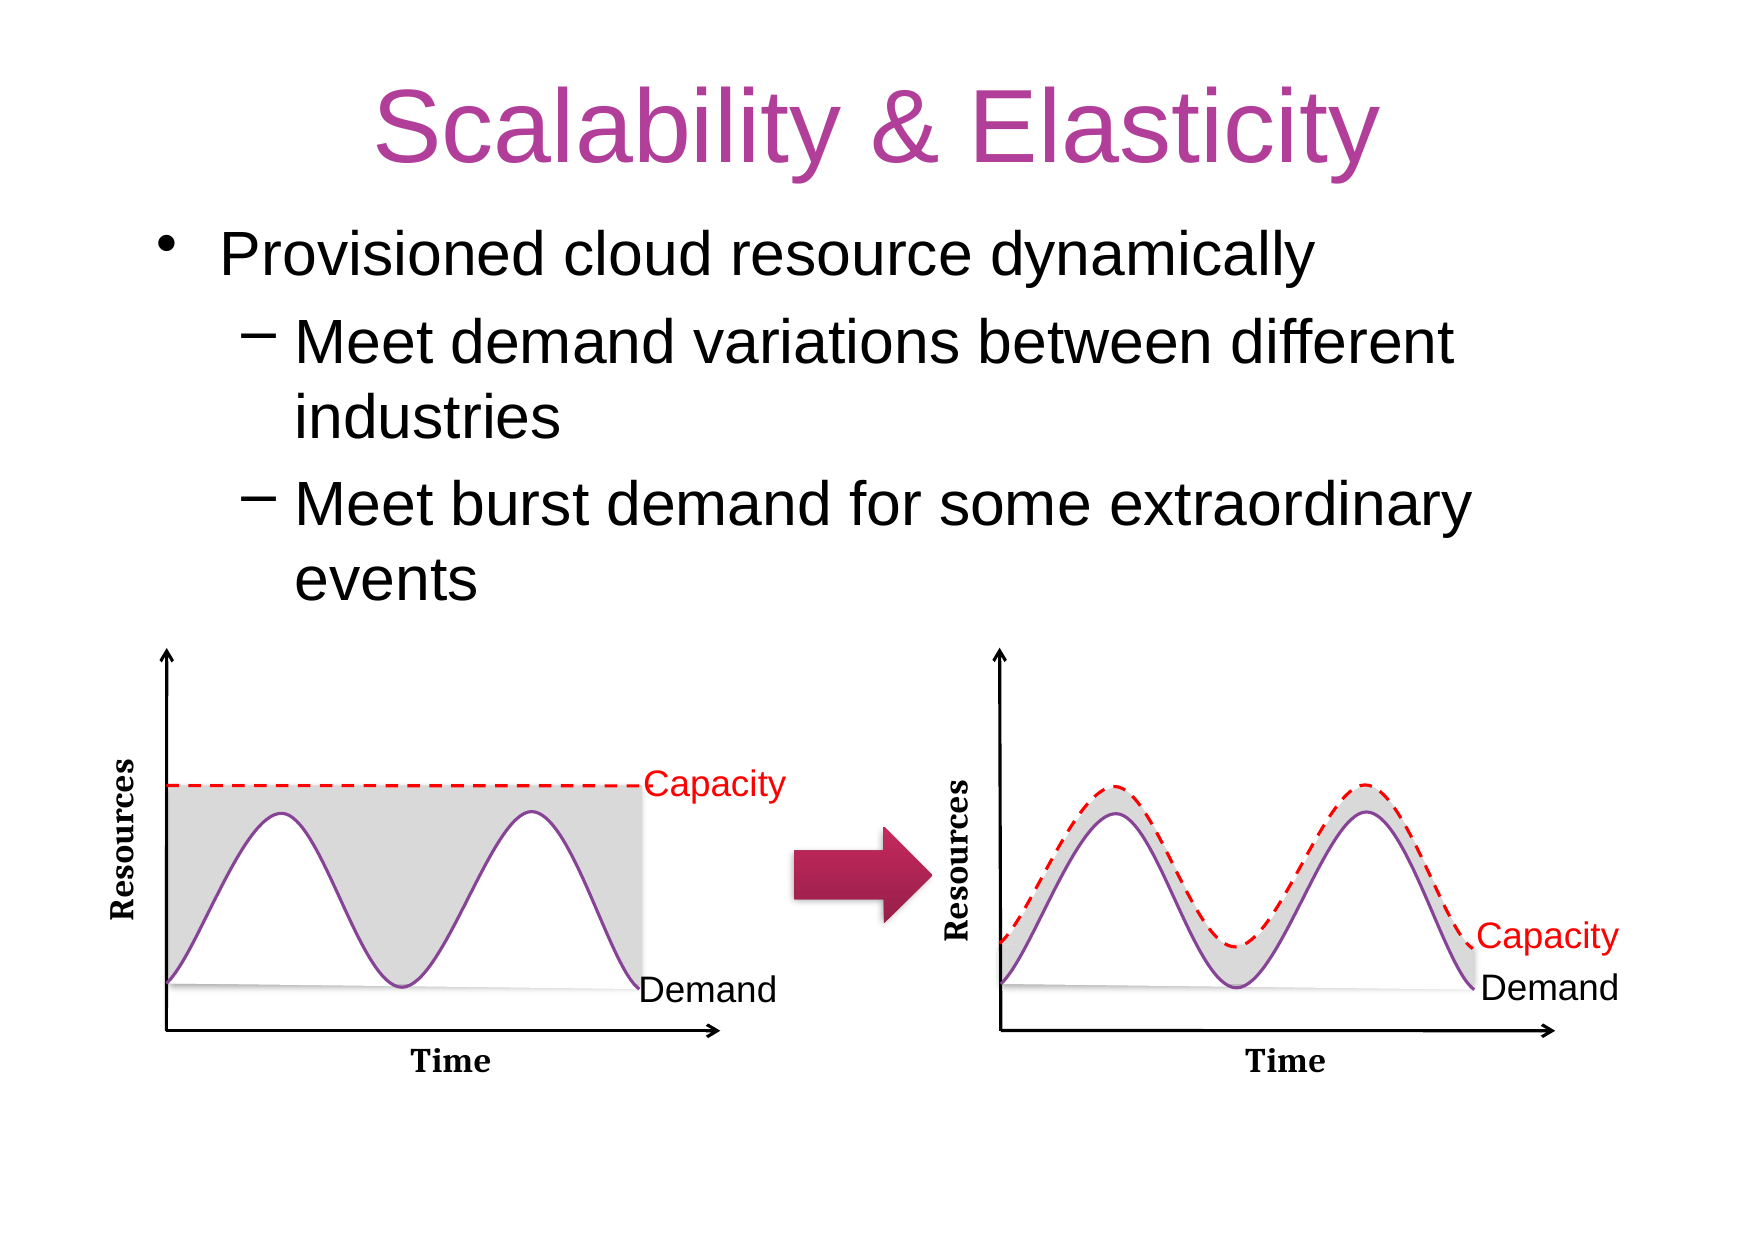

# Scalability & Elasticity
Provisioned cloud resource dynamically
Meet demand variations between different industries
Meet burst demand for some extraordinary events
Resources

Capacity
Demand
Time
Resources
Capacity

Demand
Time